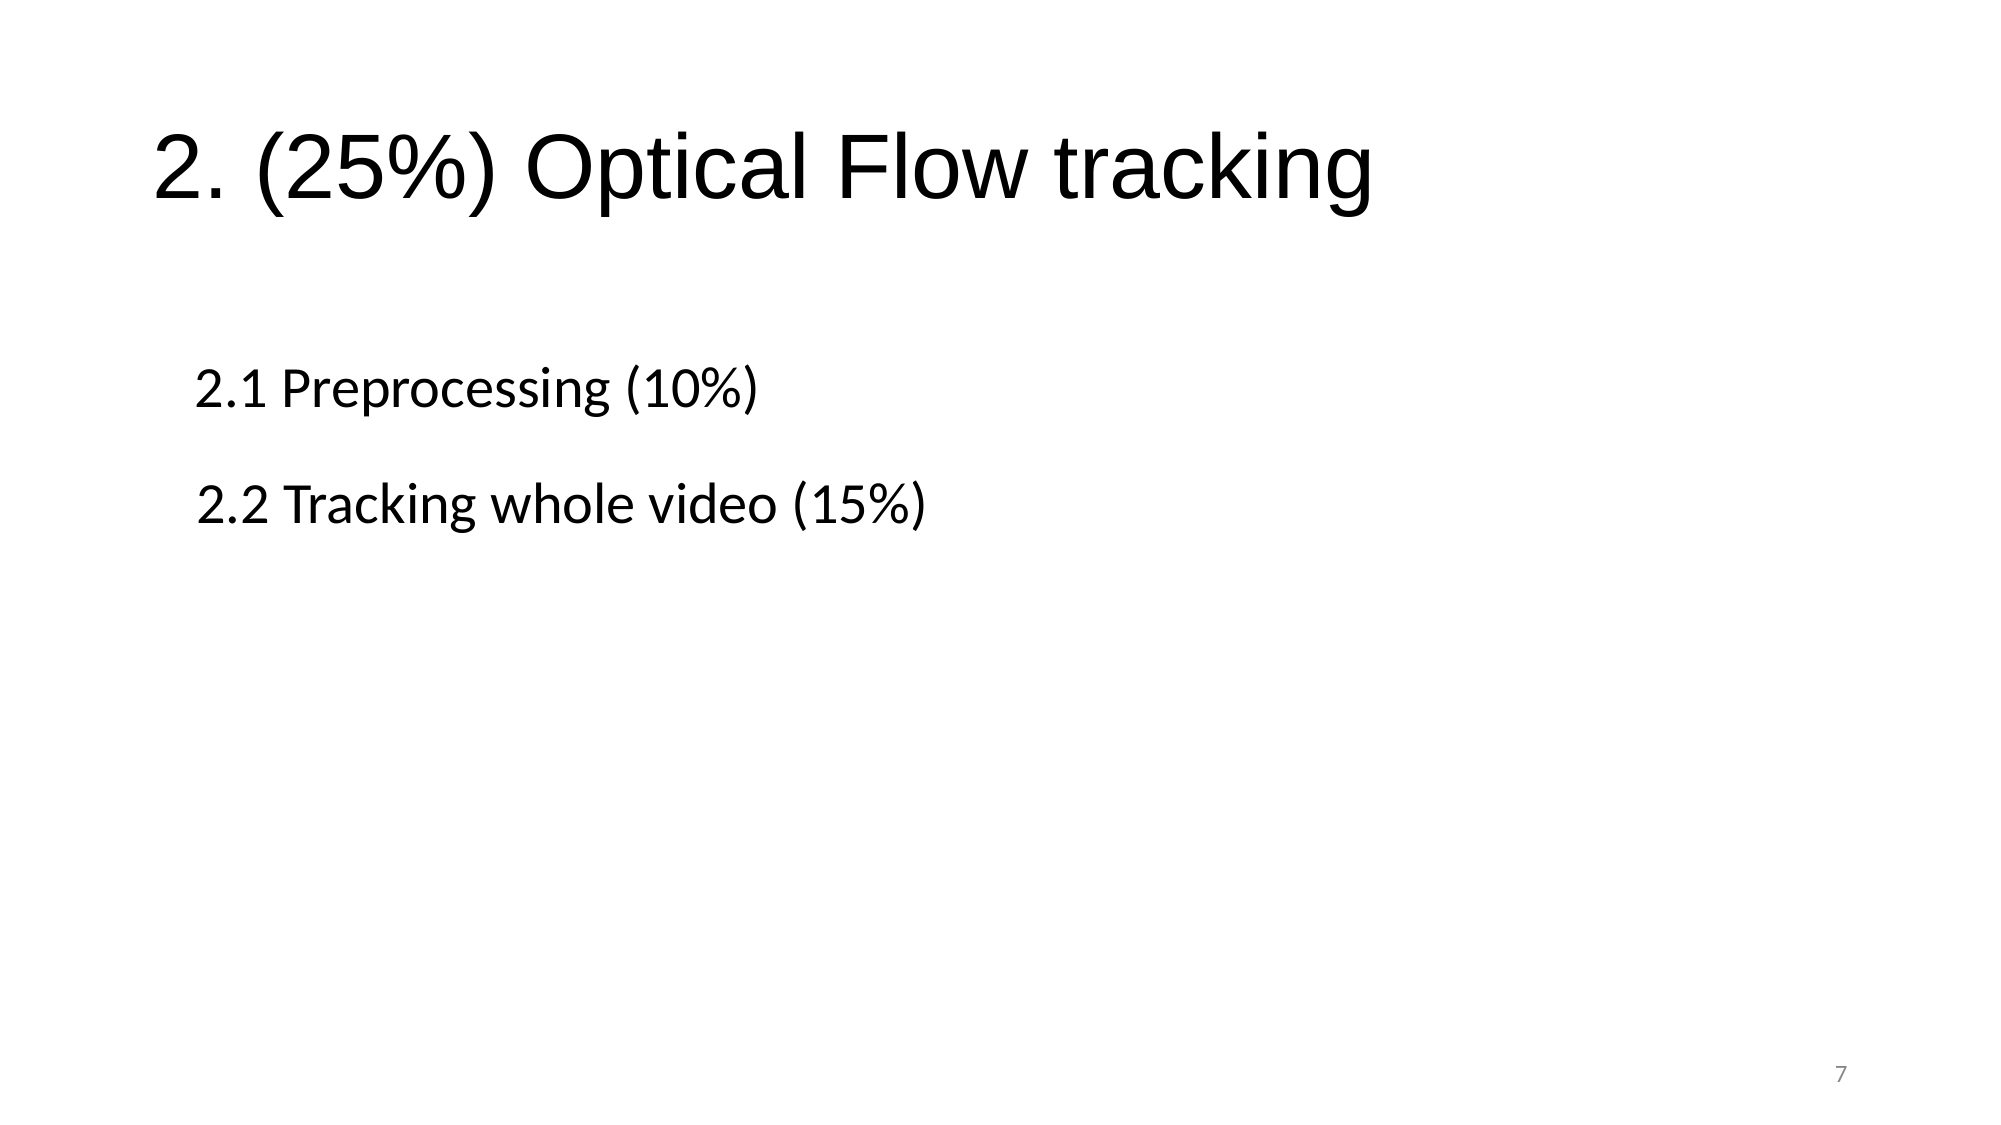

# 2. (25%) Optical Flow tracking
 2.1 Preprocessing (10%)
2.2 Tracking whole video (15%)
7